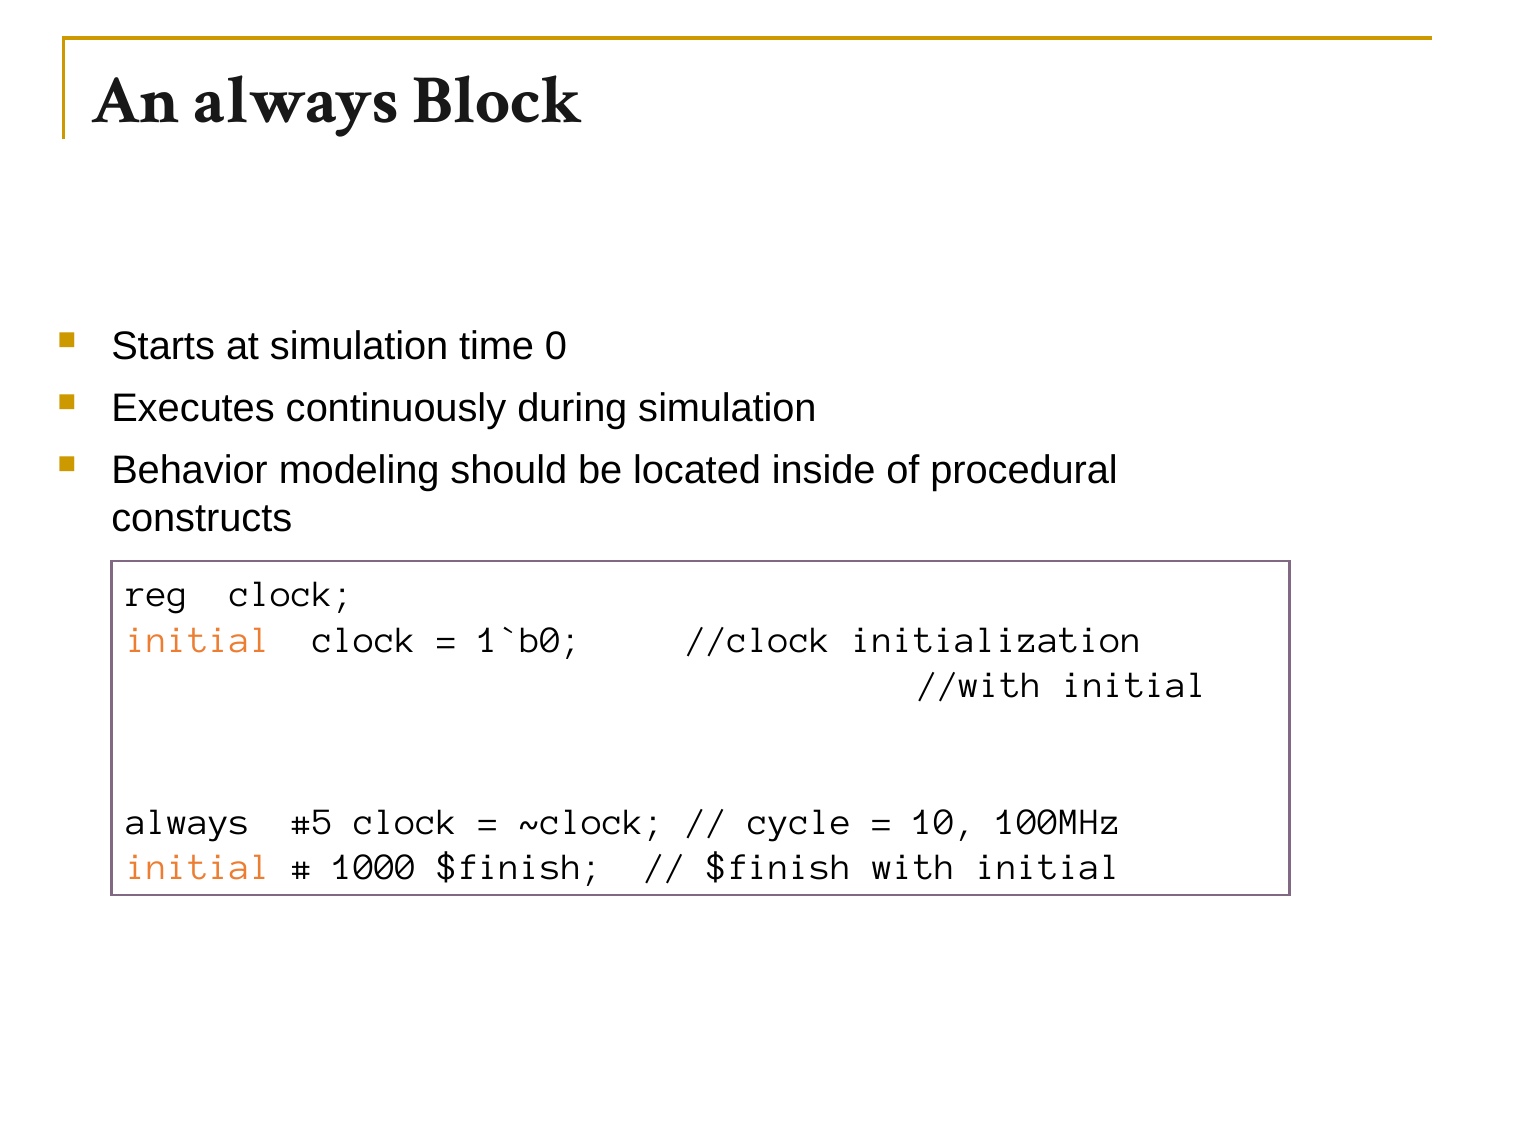

# An always Block
Starts at simulation time 0
Executes continuously during simulation
Behavior modeling should be located inside of procedural
constructs
reg  clock;
initial  clock = 1`b0;     //clock initialization
					  //with initial

always  #5 clock = ~clock; // cycle = 10, 100MHz
initial # 1000 $finish;  // $finish with initial